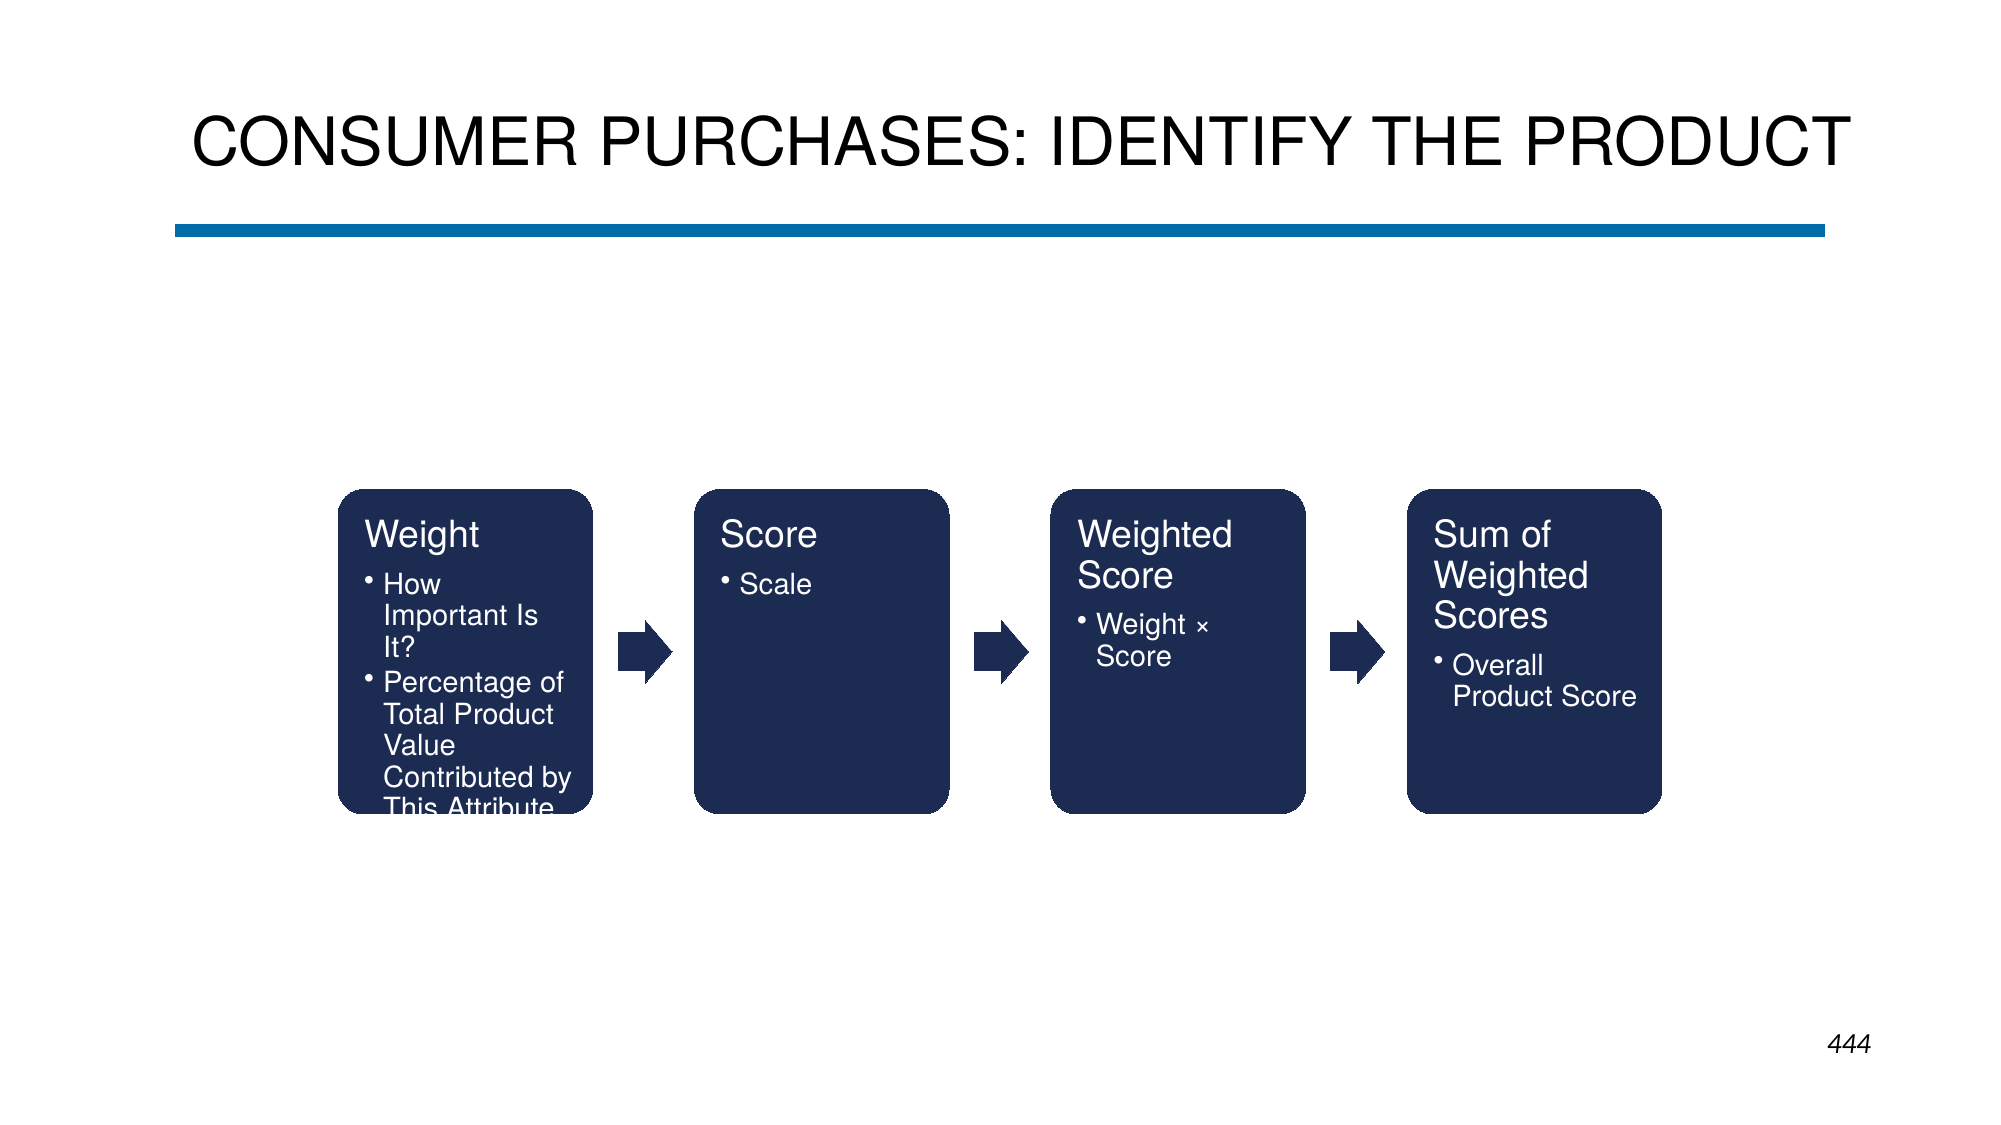

# Consumer Purchases: Identify the Product

Weight
How Important Is It?
Percentage of Total Product Value Contributed by This Attribute

Score
Scale

Weighted Score
Weight × Score

Sum of Weighted Scores
Overall Product Score
1-444